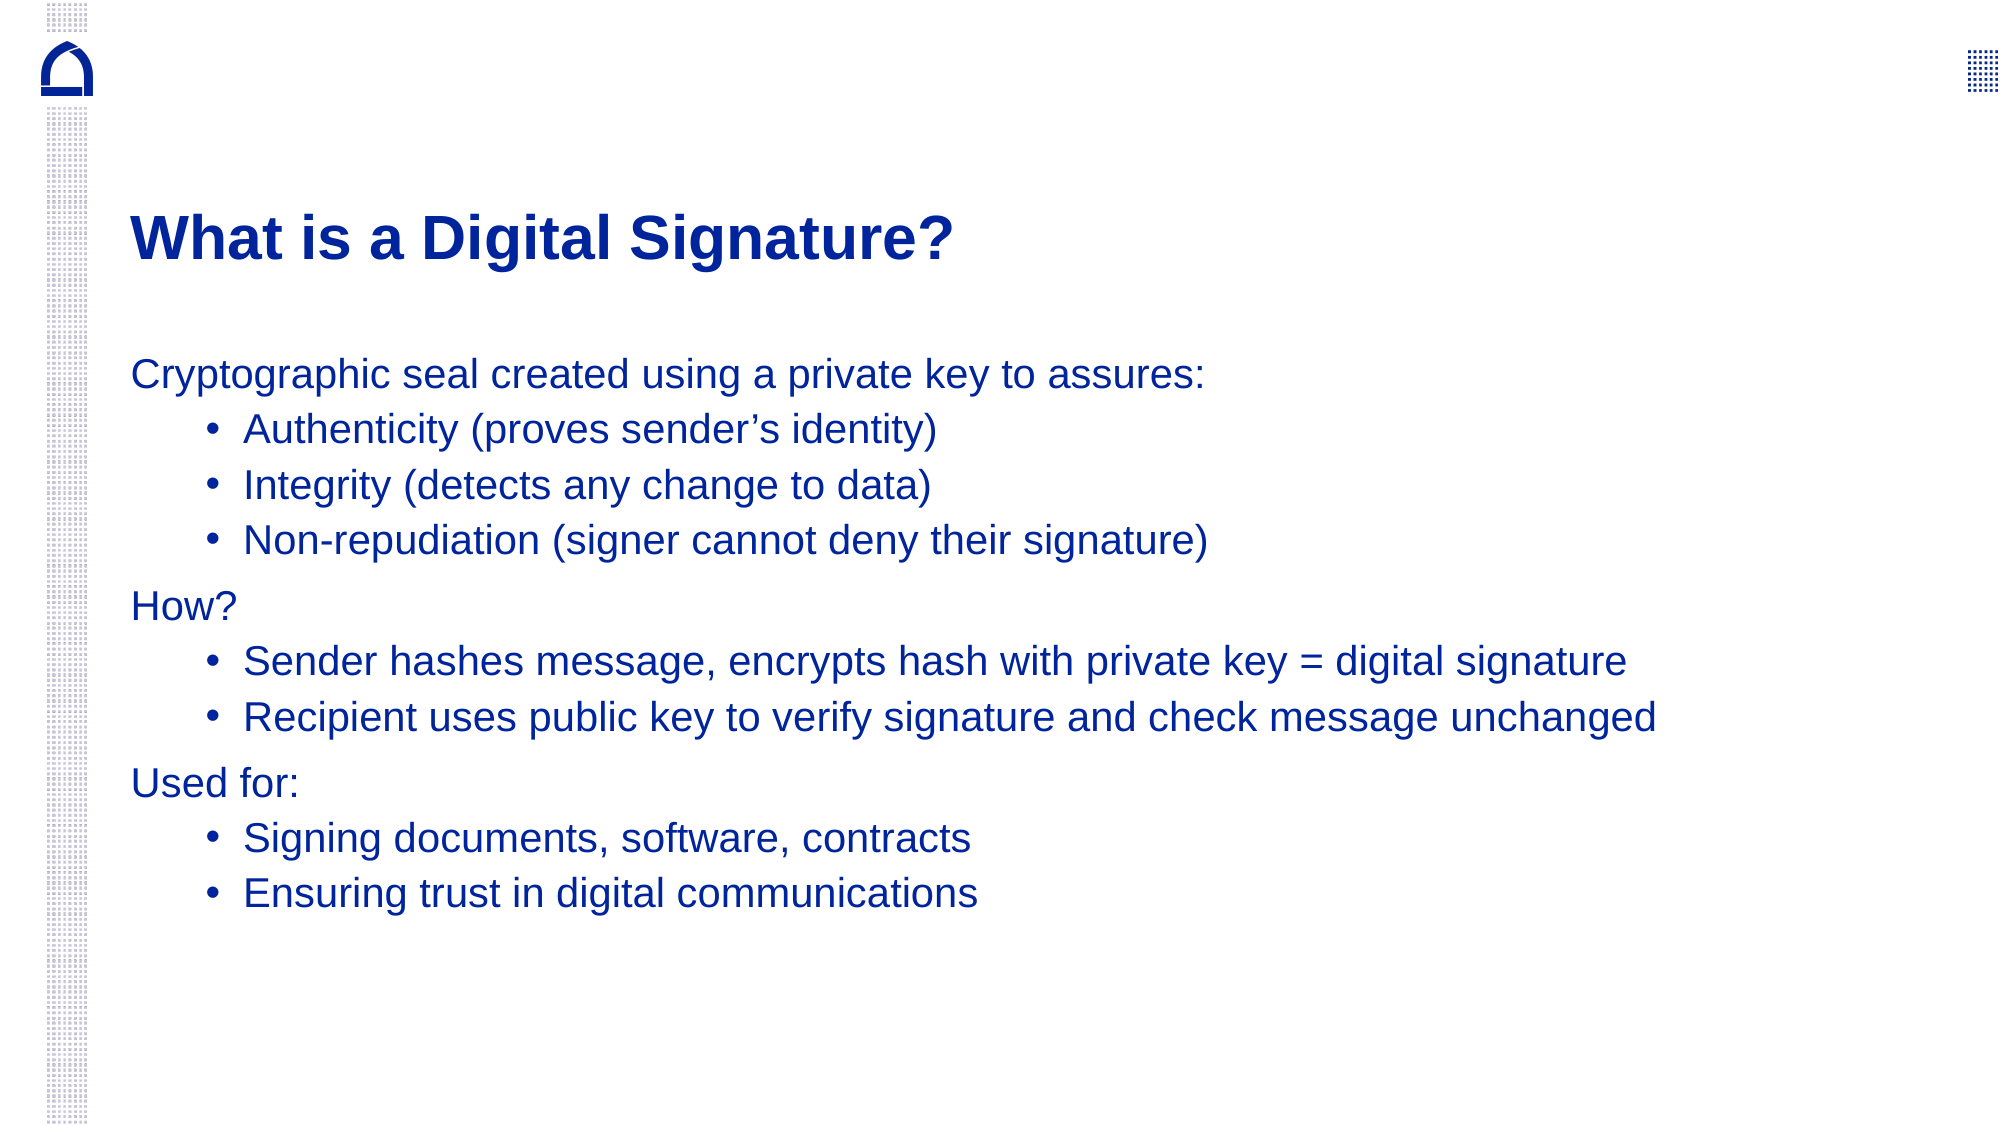

# What is a Digital Signature?
Cryptographic seal created using a private key to assures:
Authenticity (proves sender’s identity)
Integrity (detects any change to data)
Non-repudiation (signer cannot deny their signature)
How?
Sender hashes message, encrypts hash with private key = digital signature
Recipient uses public key to verify signature and check message unchanged
Used for:
Signing documents, software, contracts
Ensuring trust in digital communications